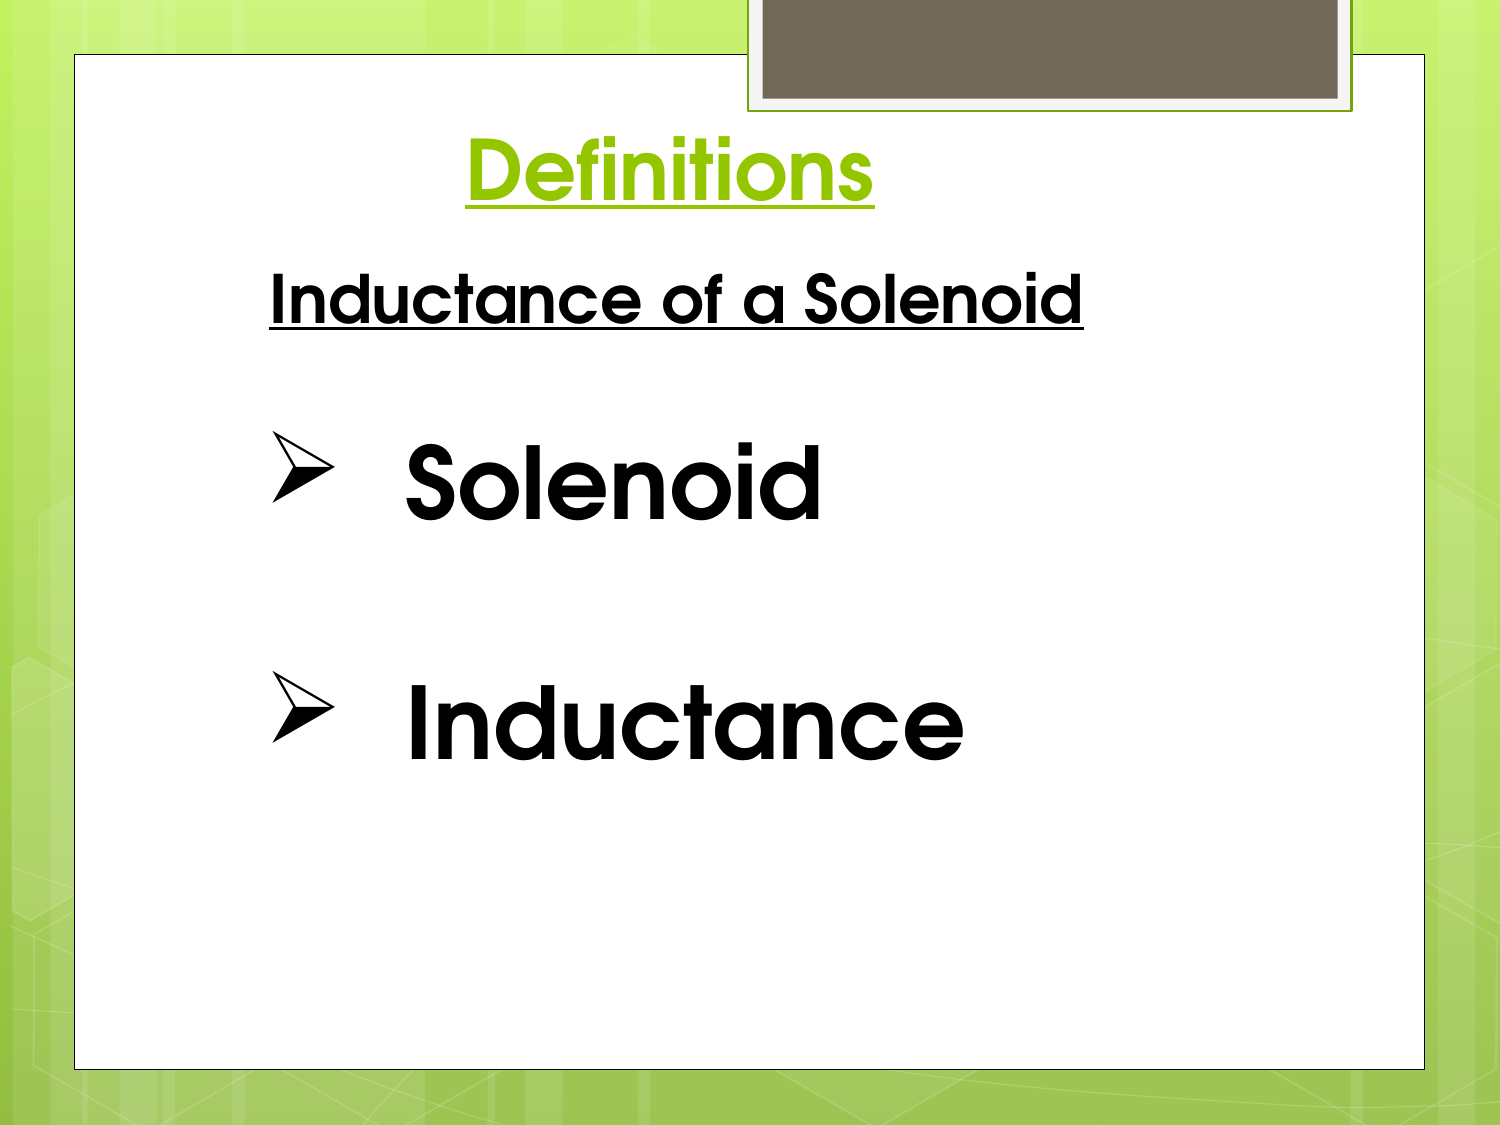

# Definitions
Inductance of a Solenoid
Solenoid

Inductance